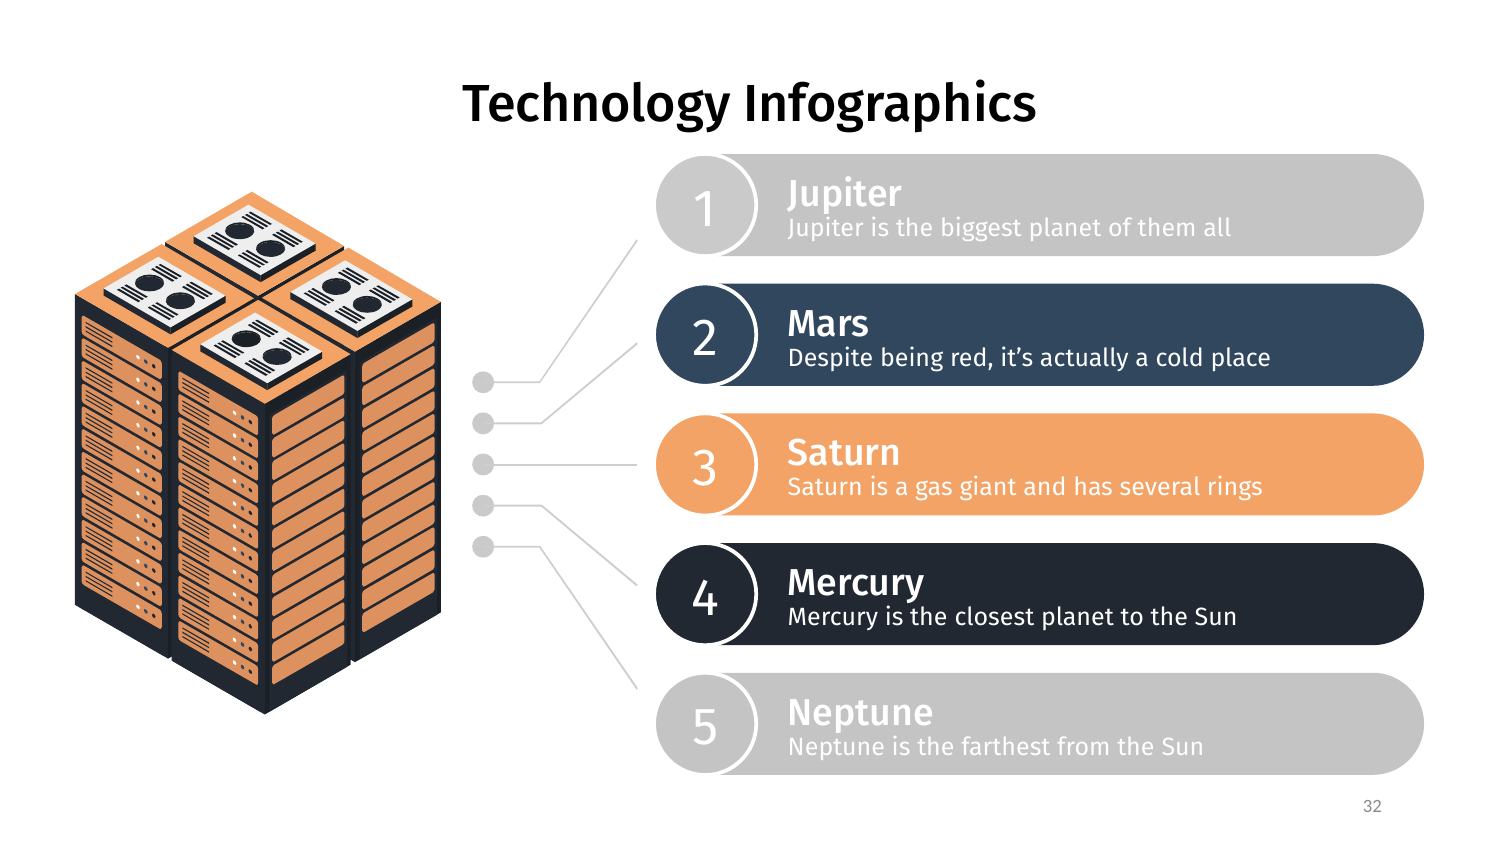

Technology Infographics

1
Jupiter

Jupiter is the biggest planet of them all

Mars

2
Despite being red, it’s actually a cold place

3
Saturn

Saturn is a gas giant and has several rings

Mercury

4

Mercury is the closest planet to the Sun

Neptune

5
Neptune is the farthest from the Sun
32